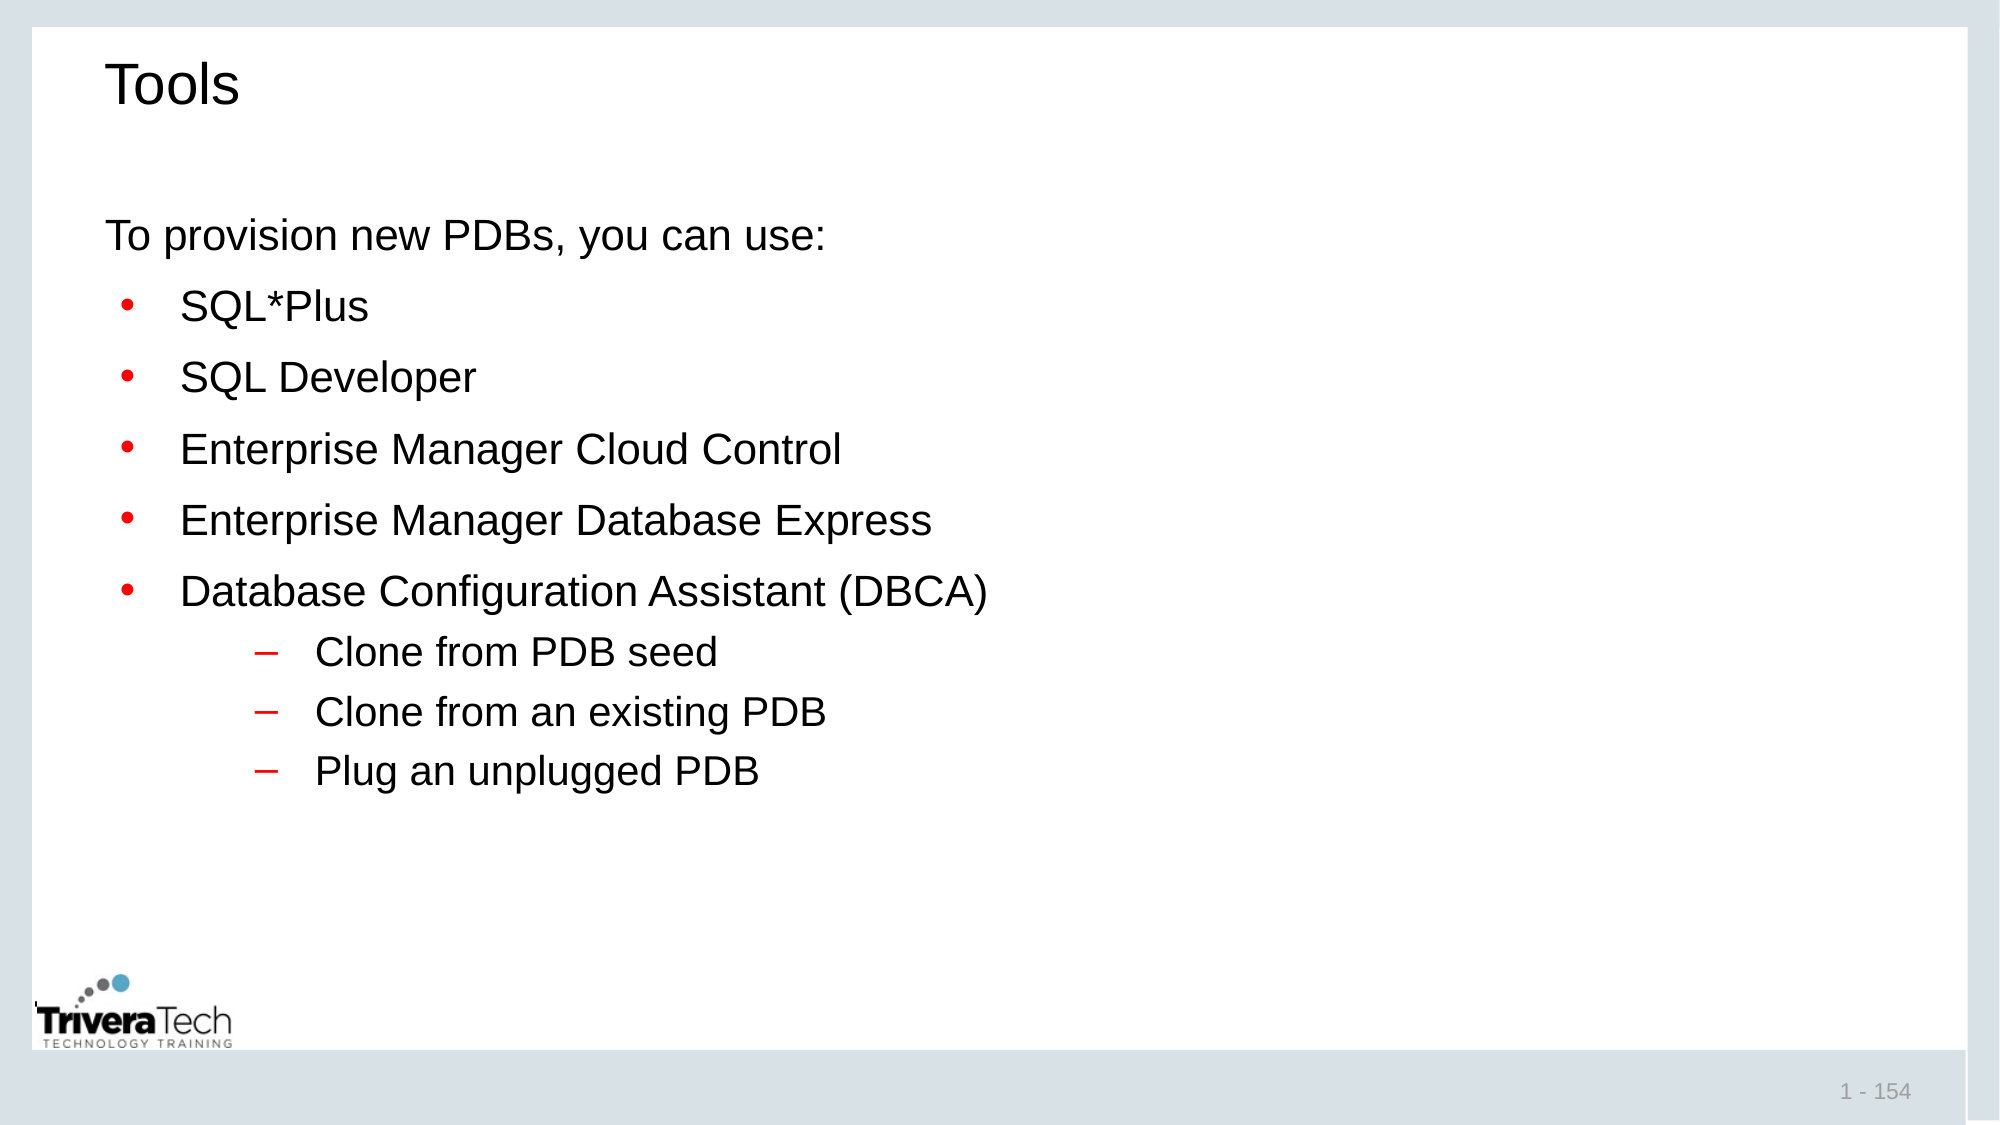

# Tools
To provision new PDBs, you can use:
SQL*Plus
SQL Developer
Enterprise Manager Cloud Control
Enterprise Manager Database Express
Database Configuration Assistant (DBCA)
Clone from PDB seed
Clone from an existing PDB
Plug an unplugged PDB